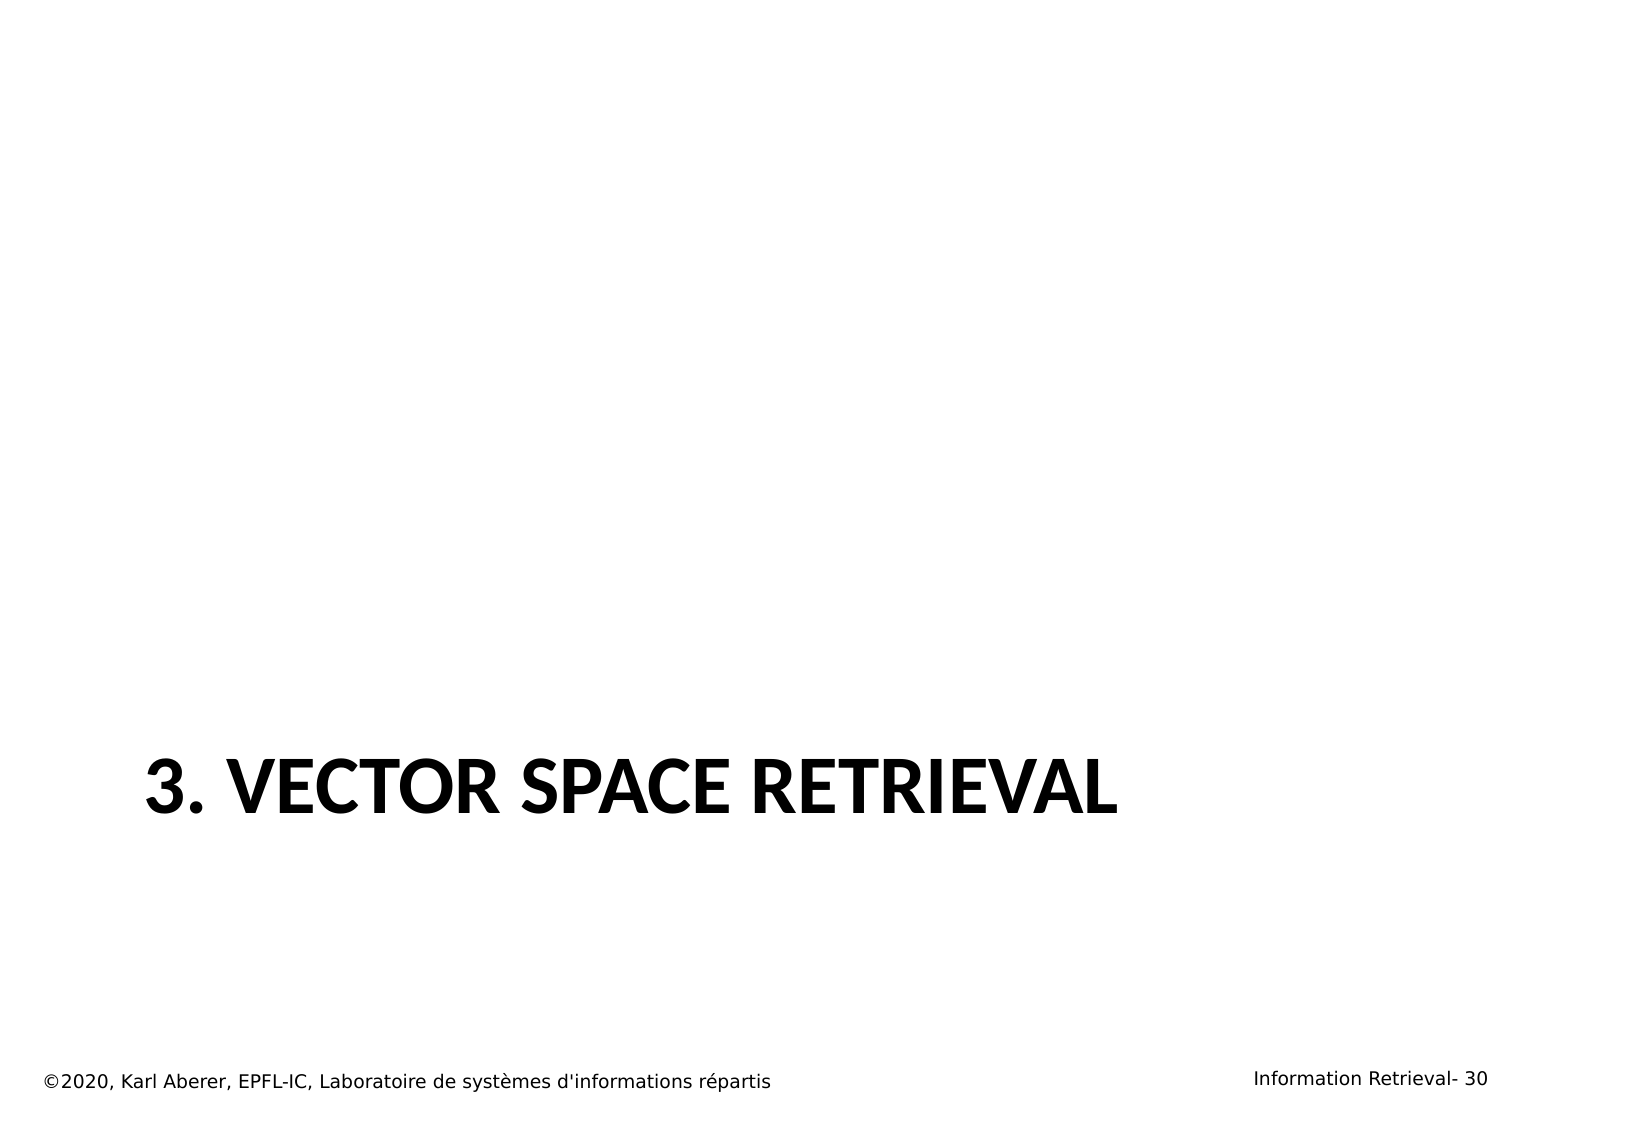

# 3. Vector Space Retrieval
©2020, Karl Aberer, EPFL-IC, Laboratoire de systèmes d'informations répartis